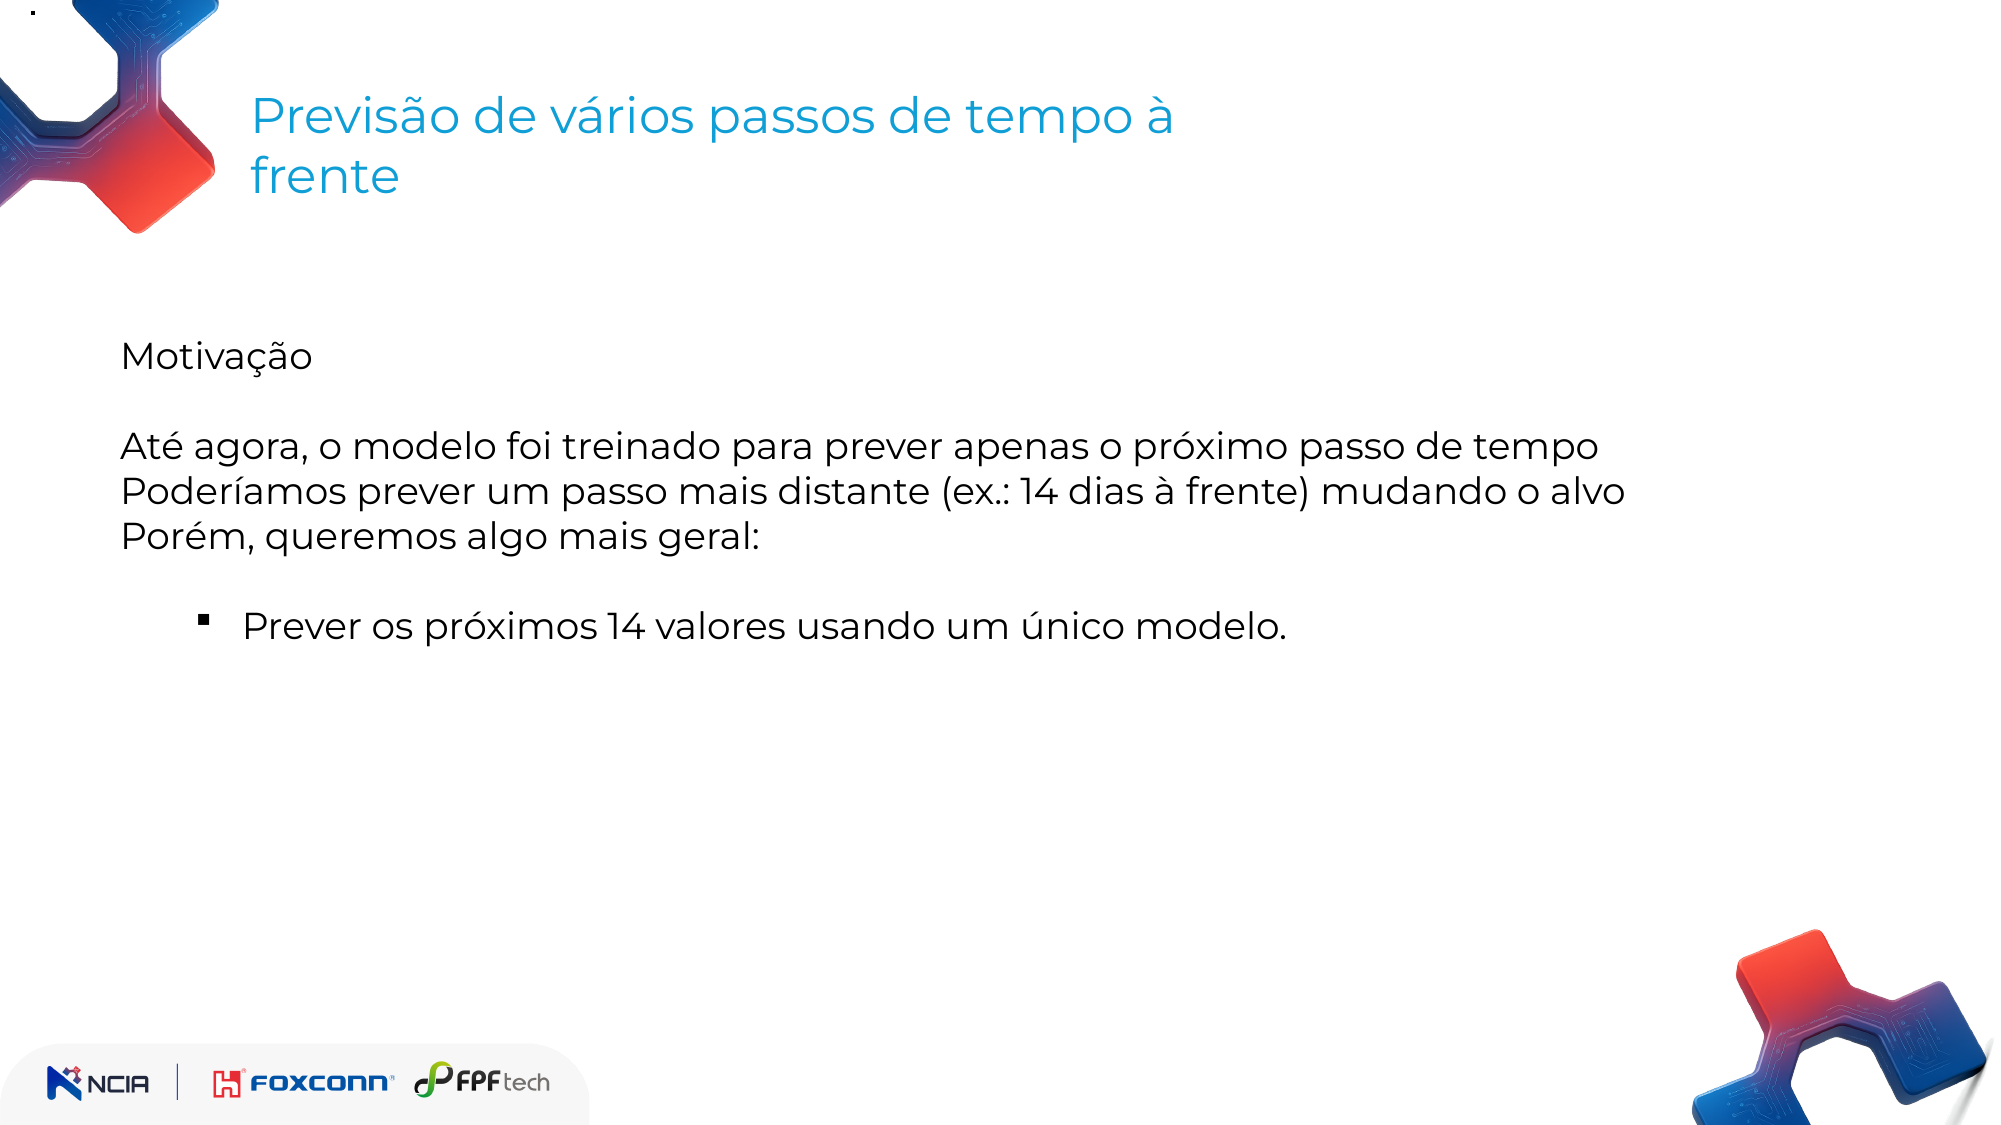

.

.

:
.
.
:
Previsão de vários passos de tempo à frente

Motivação

Até agora, o modelo foi treinado para prever apenas o próximo passo de tempo
Poderíamos prever um passo mais distante (ex.: 14 dias à frente) mudando o alvo
Porém, queremos algo mais geral:

Prever os próximos 14 valores usando um único modelo.